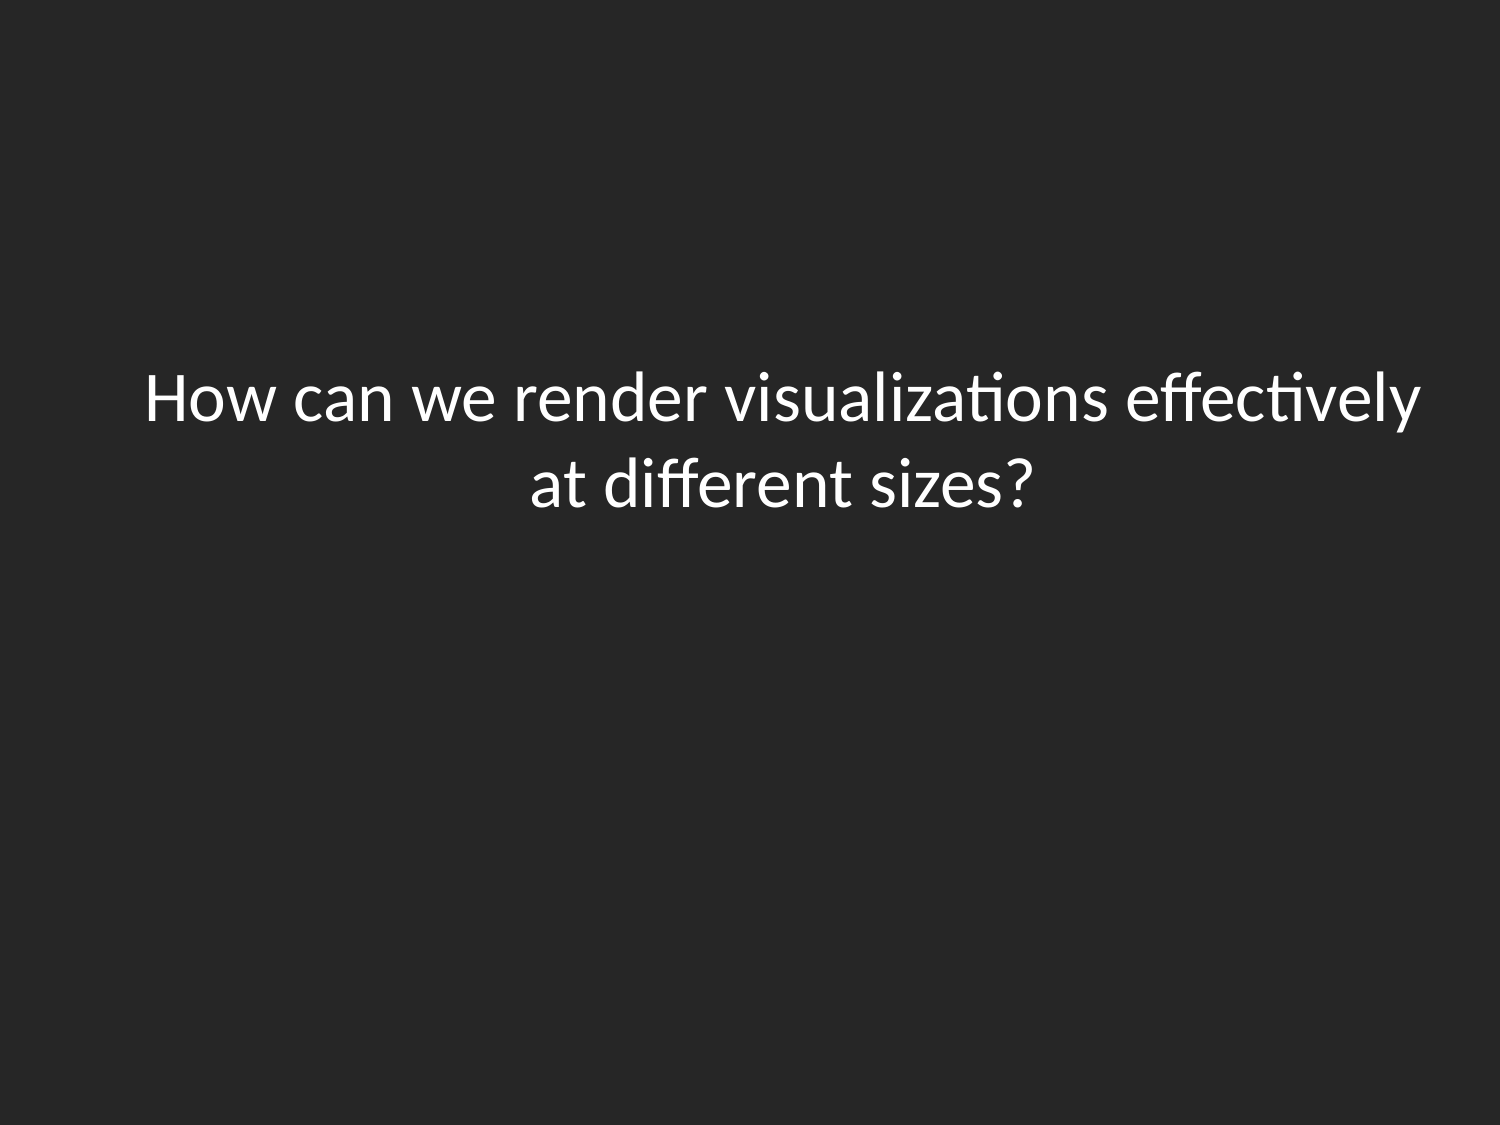

# How can we render visualizations effectively at different sizes?